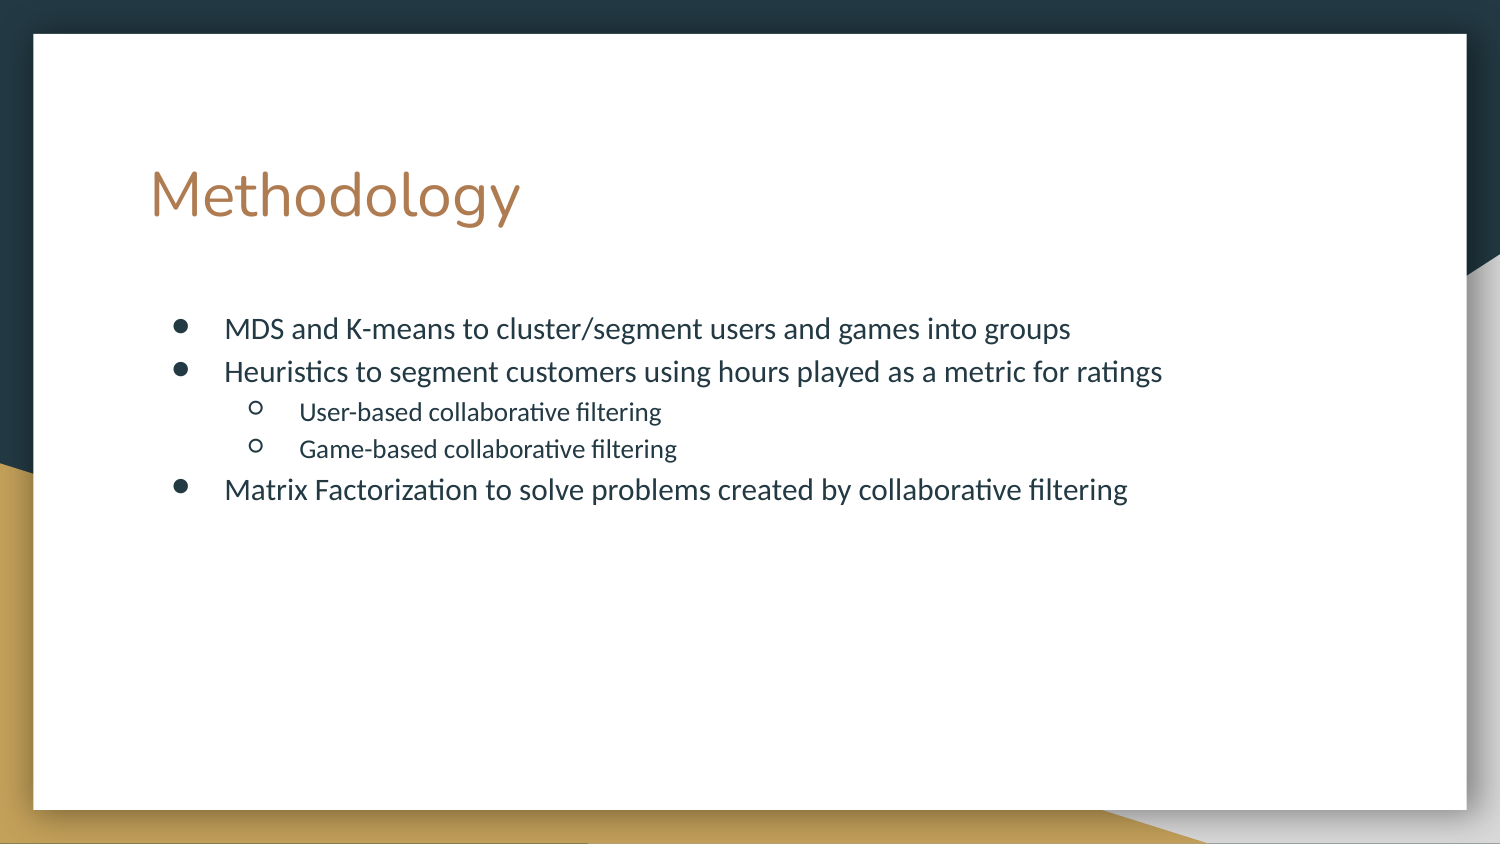

# Methodology
MDS and K-means to cluster/segment users and games into groups
Heuristics to segment customers using hours played as a metric for ratings
User-based collaborative filtering
Game-based collaborative filtering
Matrix Factorization to solve problems created by collaborative filtering